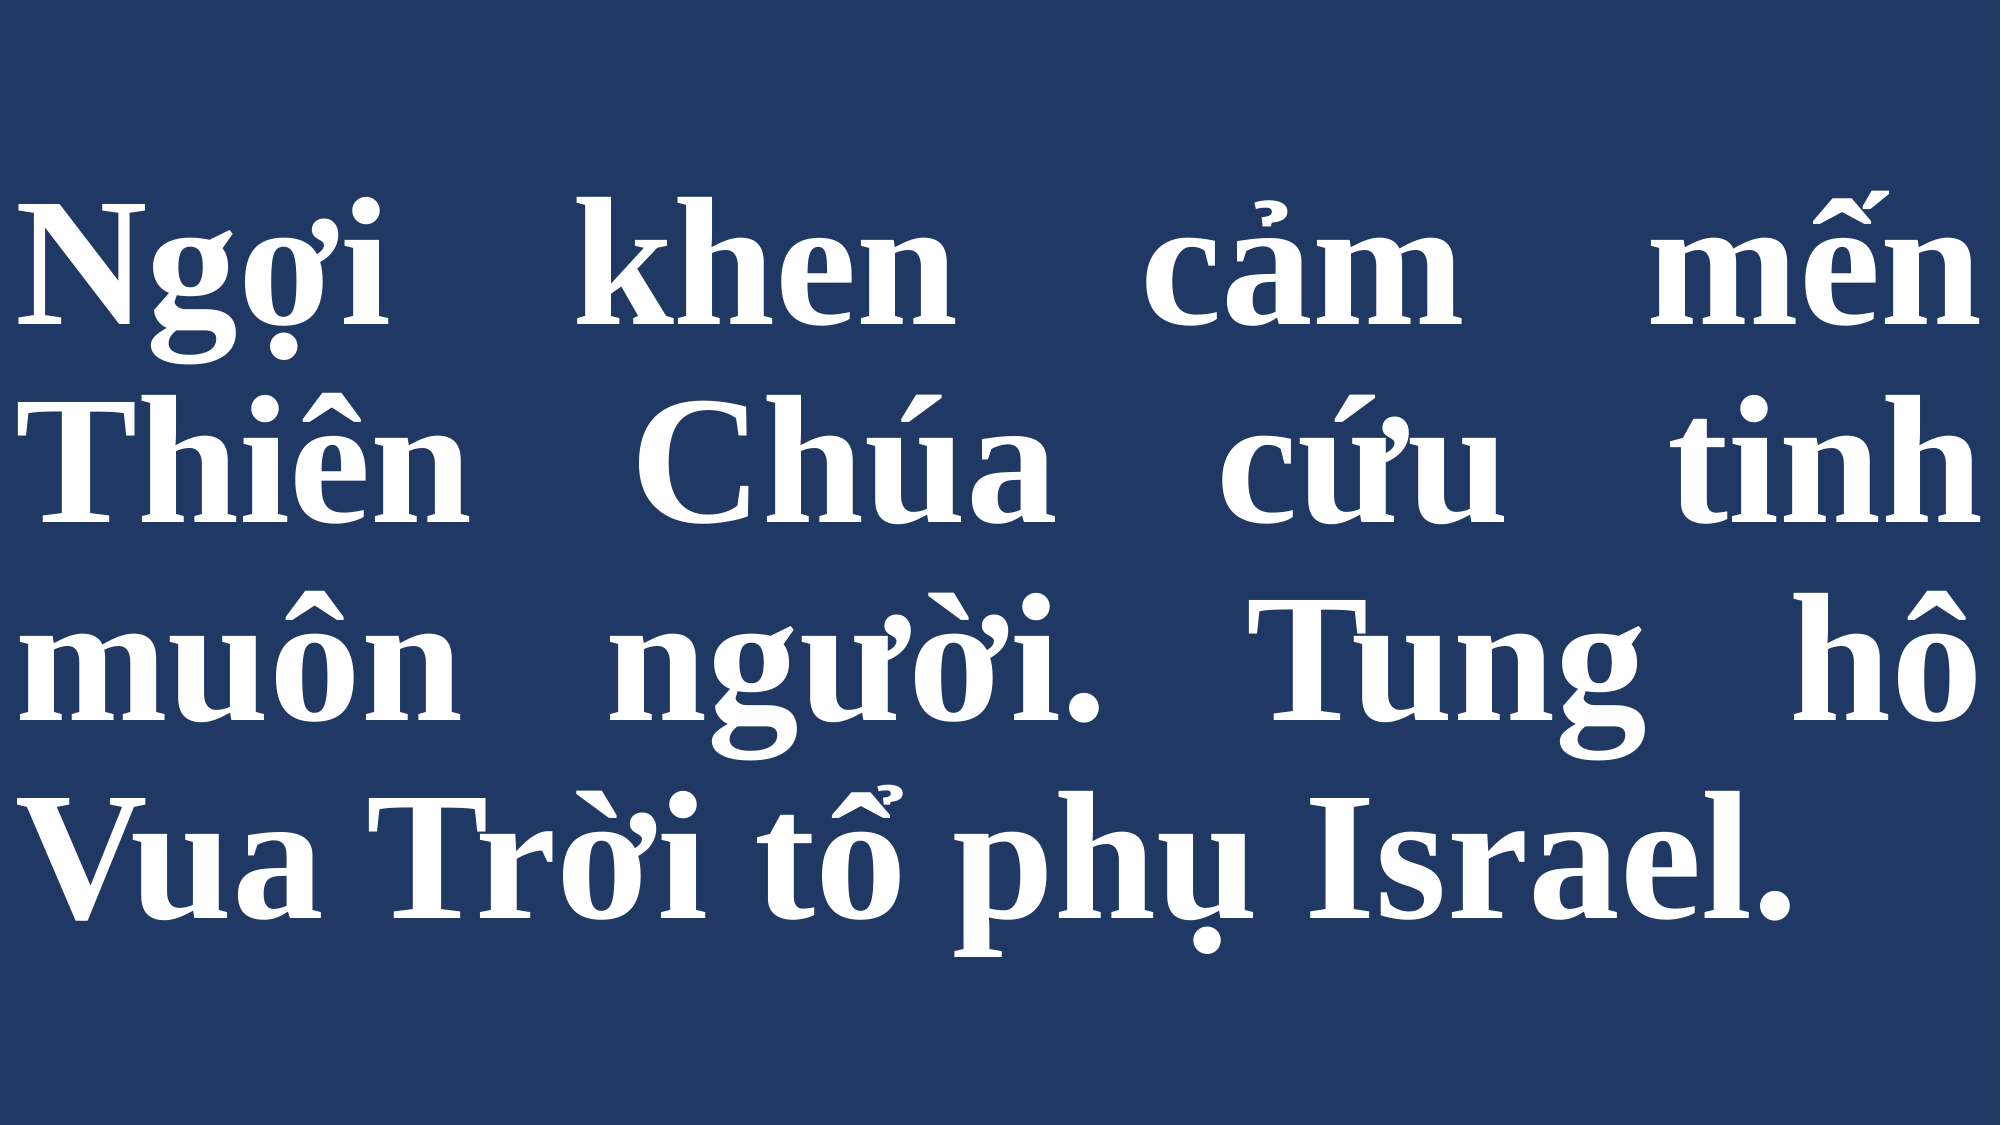

# Ngợi khen cảm mến Thiên Chúa cứu tinh muôn người. Tung hô Vua Trời tổ phụ Israel.